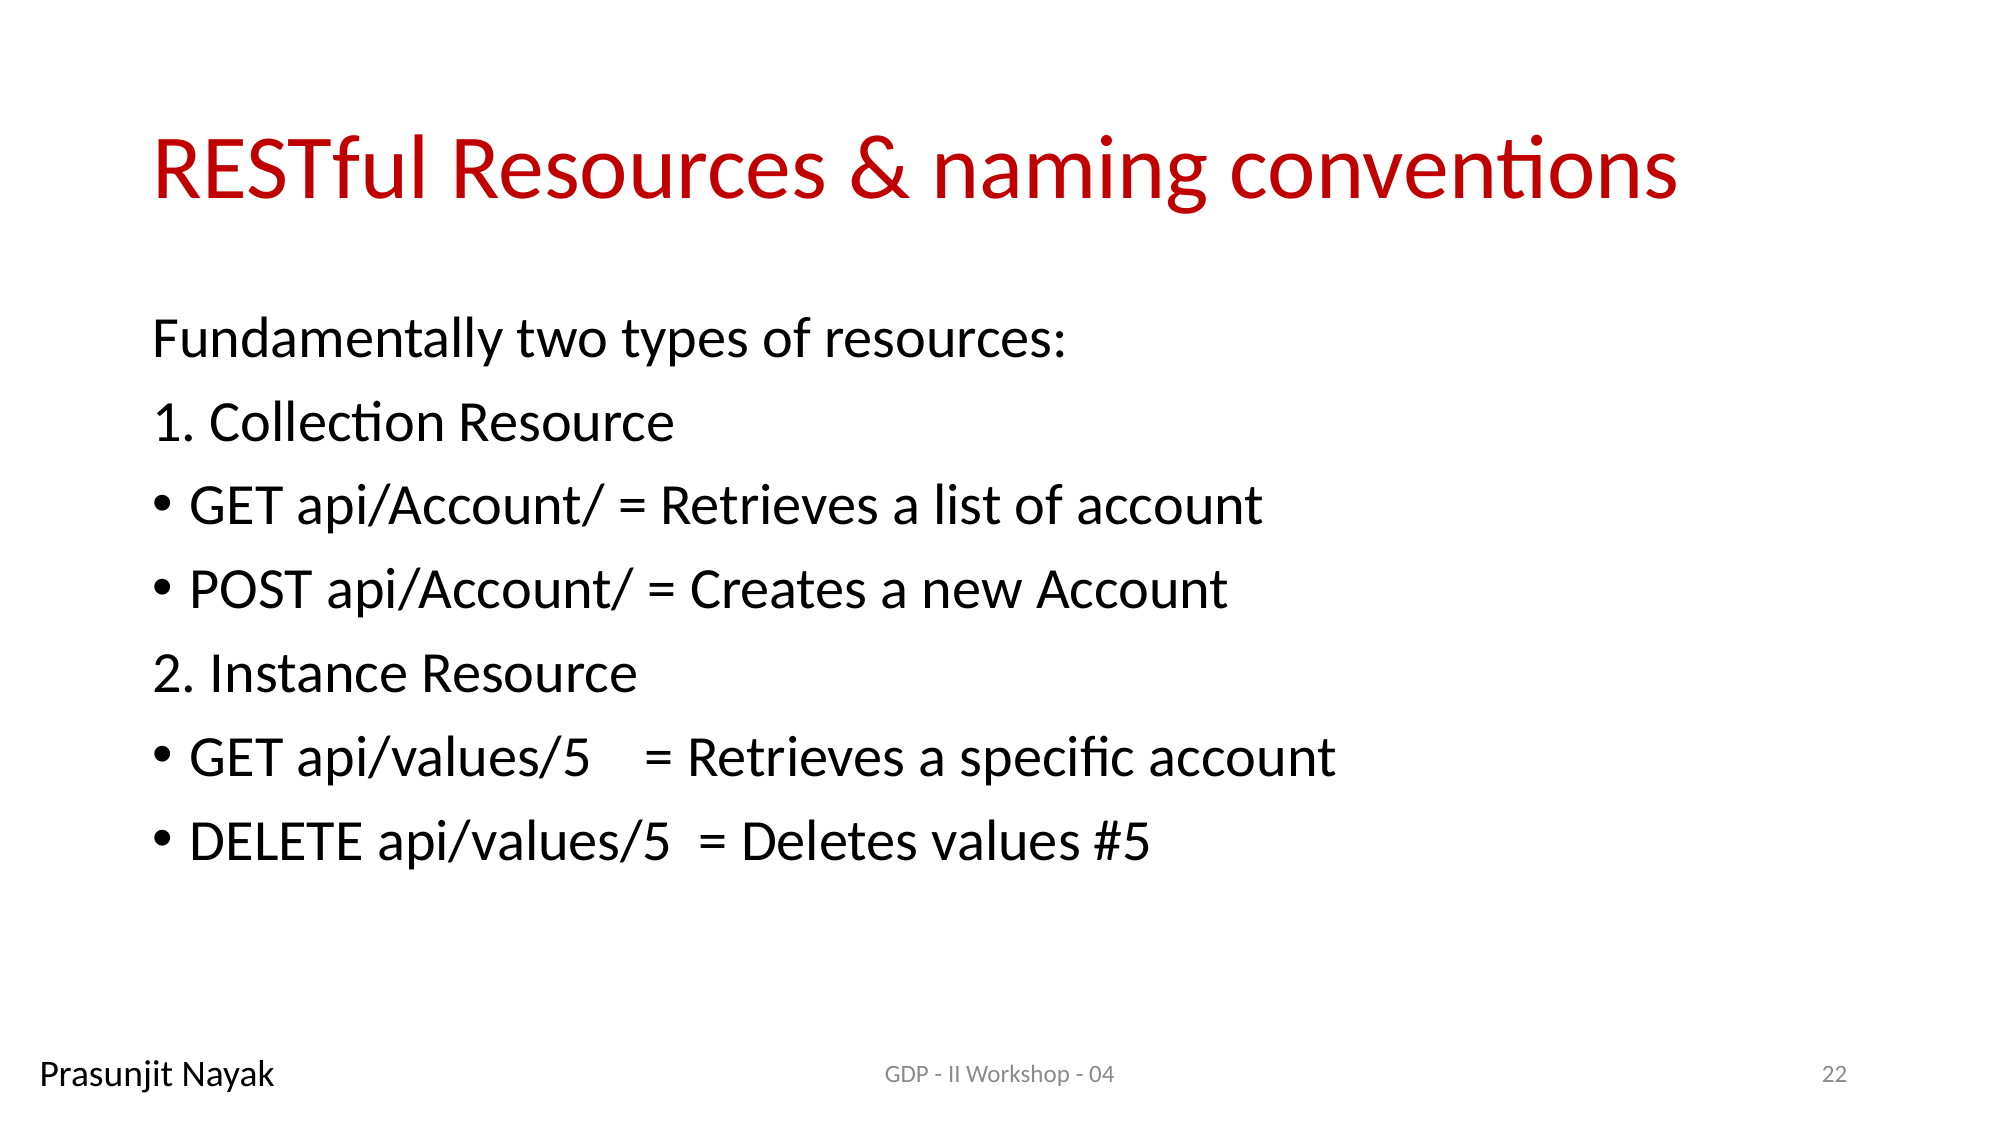

# RESTful Resources & naming conventions
Fundamentally two types of resources:
1. Collection Resource
GET api/Account/ = Retrieves a list of account
POST api/Account/ = Creates a new Account
2. Instance Resource
GET api/values/5    = Retrieves a specific account
DELETE api/values/5  = Deletes values #5

Prasunjit Nayak
GDP - II Workshop - 04
22